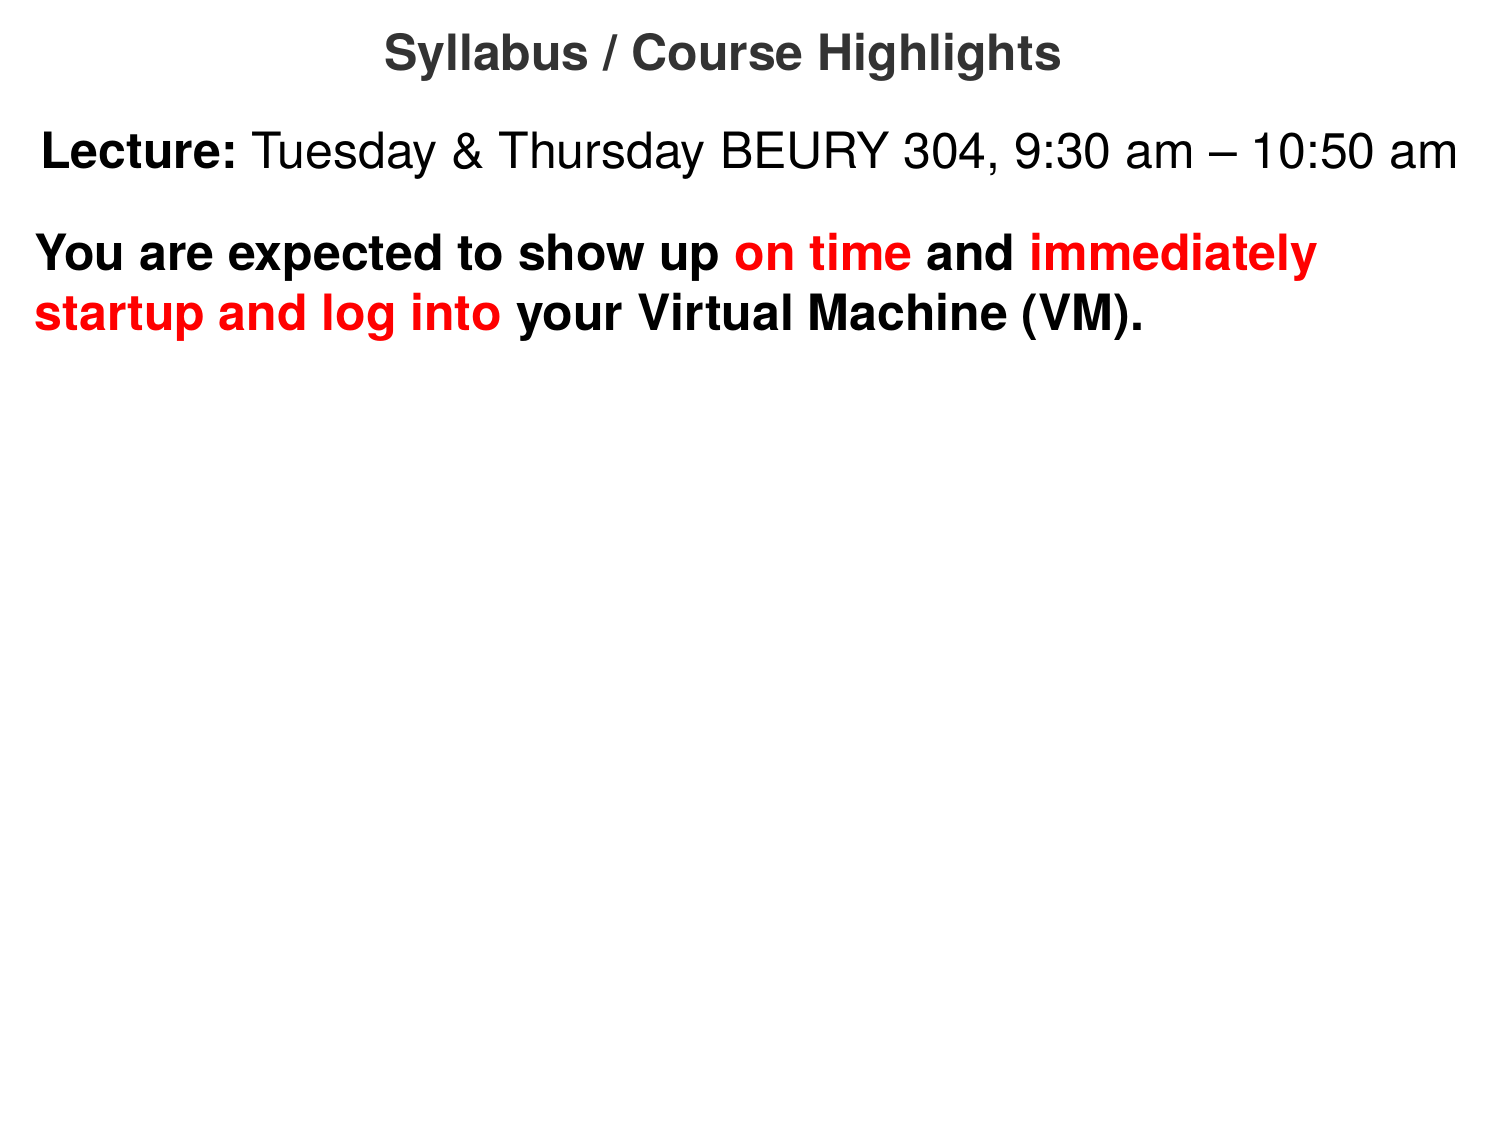

Syllabus / Course Highlights
Lecture: Tuesday & Thursday BEURY 304, 9:30 am – 10:50 am
You are expected to show up on time and immediately startup and log into your Virtual Machine (VM).